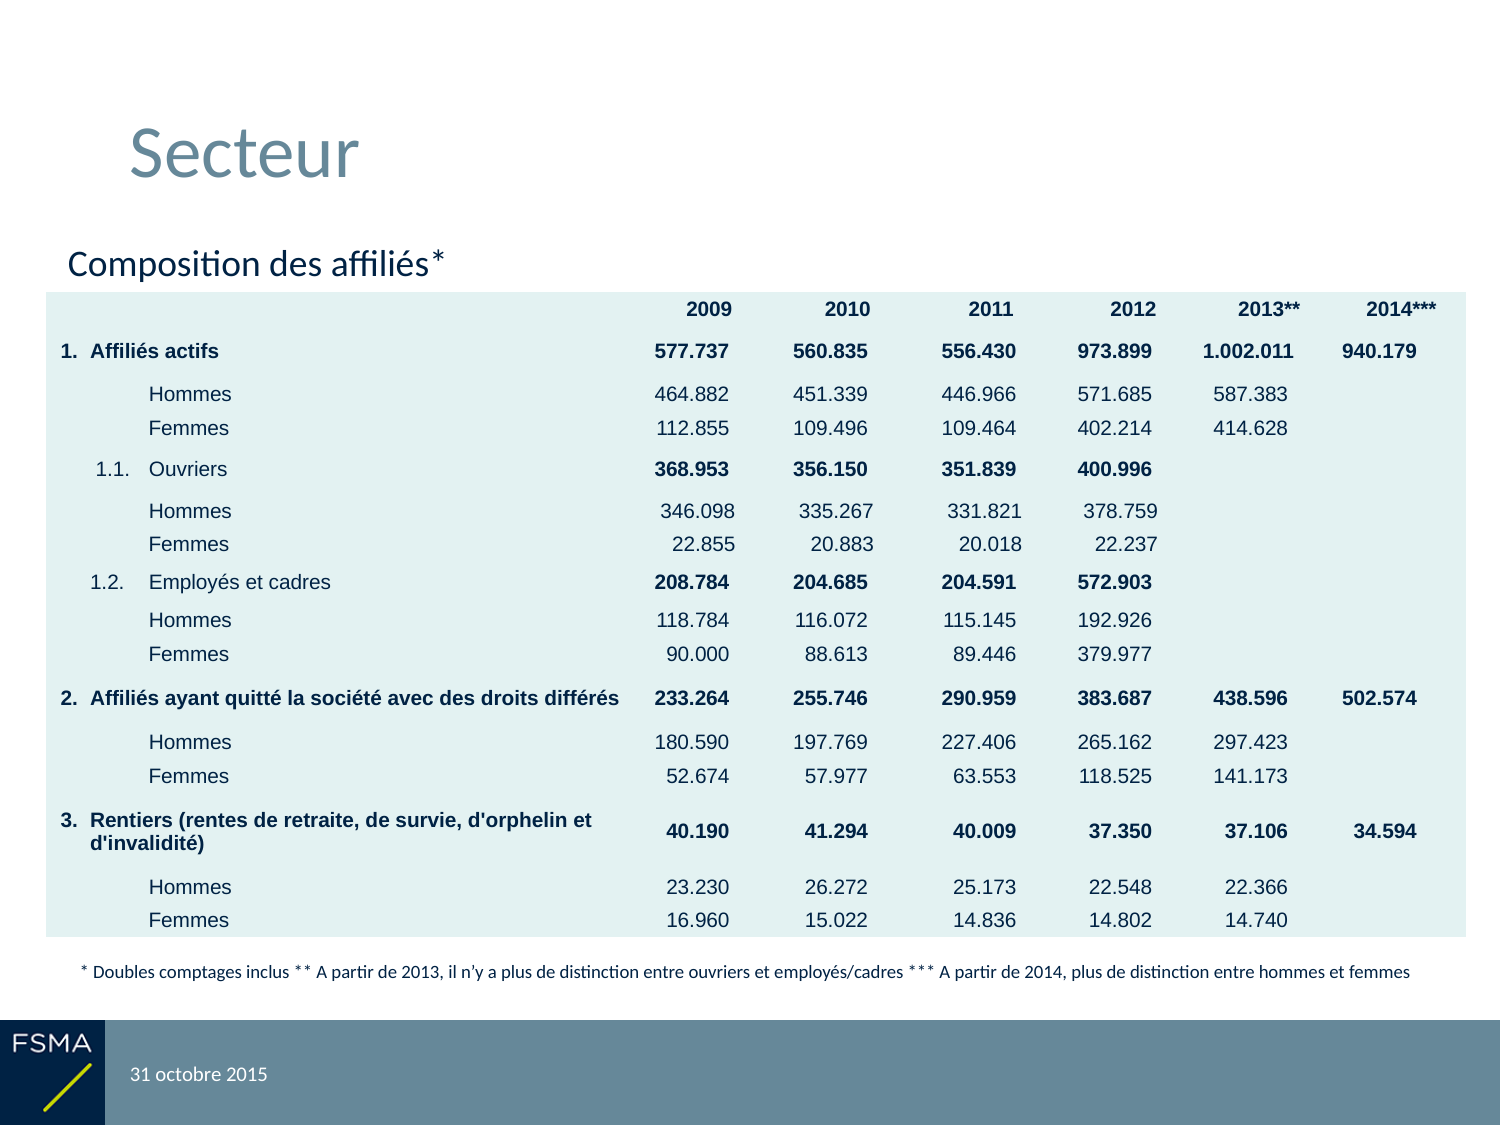

# Secteur
Composition des affiliés*
|  | 2009 | 2010 | 2011 | 2012 | 2013\*\* | 2014\*\*\* |
| --- | --- | --- | --- | --- | --- | --- |
| 1. Affiliés actifs | 577.737 | 560.835 | 556.430 | 973.899 | 1.002.011 | 940.179 |
| Hommes | 464.882 | 451.339 | 446.966 | 571.685 | 587.383 |  |
| Femmes | 112.855 | 109.496 | 109.464 | 402.214 | 414.628 |  |
| 1.1. Ouvriers | 368.953 | 356.150 | 351.839 | 400.996 |  |  |
| Hommes | 346.098 | 335.267 | 331.821 | 378.759 |  |  |
| Femmes | 22.855 | 20.883 | 20.018 | 22.237 |  |  |
| 1.2. Employés et cadres | 208.784 | 204.685 | 204.591 | 572.903 |  |  |
| Hommes | 118.784 | 116.072 | 115.145 | 192.926 |  |  |
| Femmes | 90.000 | 88.613 | 89.446 | 379.977 |  |  |
| 2. Affiliés ayant quitté la société avec des droits différés | 233.264 | 255.746 | 290.959 | 383.687 | 438.596 | 502.574 |
| Hommes | 180.590 | 197.769 | 227.406 | 265.162 | 297.423 |  |
| Femmes | 52.674 | 57.977 | 63.553 | 118.525 | 141.173 |  |
| 3. Rentiers (rentes de retraite, de survie, d'orphelin et d'invalidité) | 40.190 | 41.294 | 40.009 | 37.350 | 37.106 | 34.594 |
| Hommes | 23.230 | 26.272 | 25.173 | 22.548 | 22.366 |  |
| Femmes | 16.960 | 15.022 | 14.836 | 14.802 | 14.740 |  |
* Doubles comptages inclus ** A partir de 2013, il n’y a plus de distinction entre ouvriers et employés/cadres *** A partir de 2014, plus de distinction entre hommes et femmes
31 octobre 2015
Reporting relatif à l'exercice 2014
9